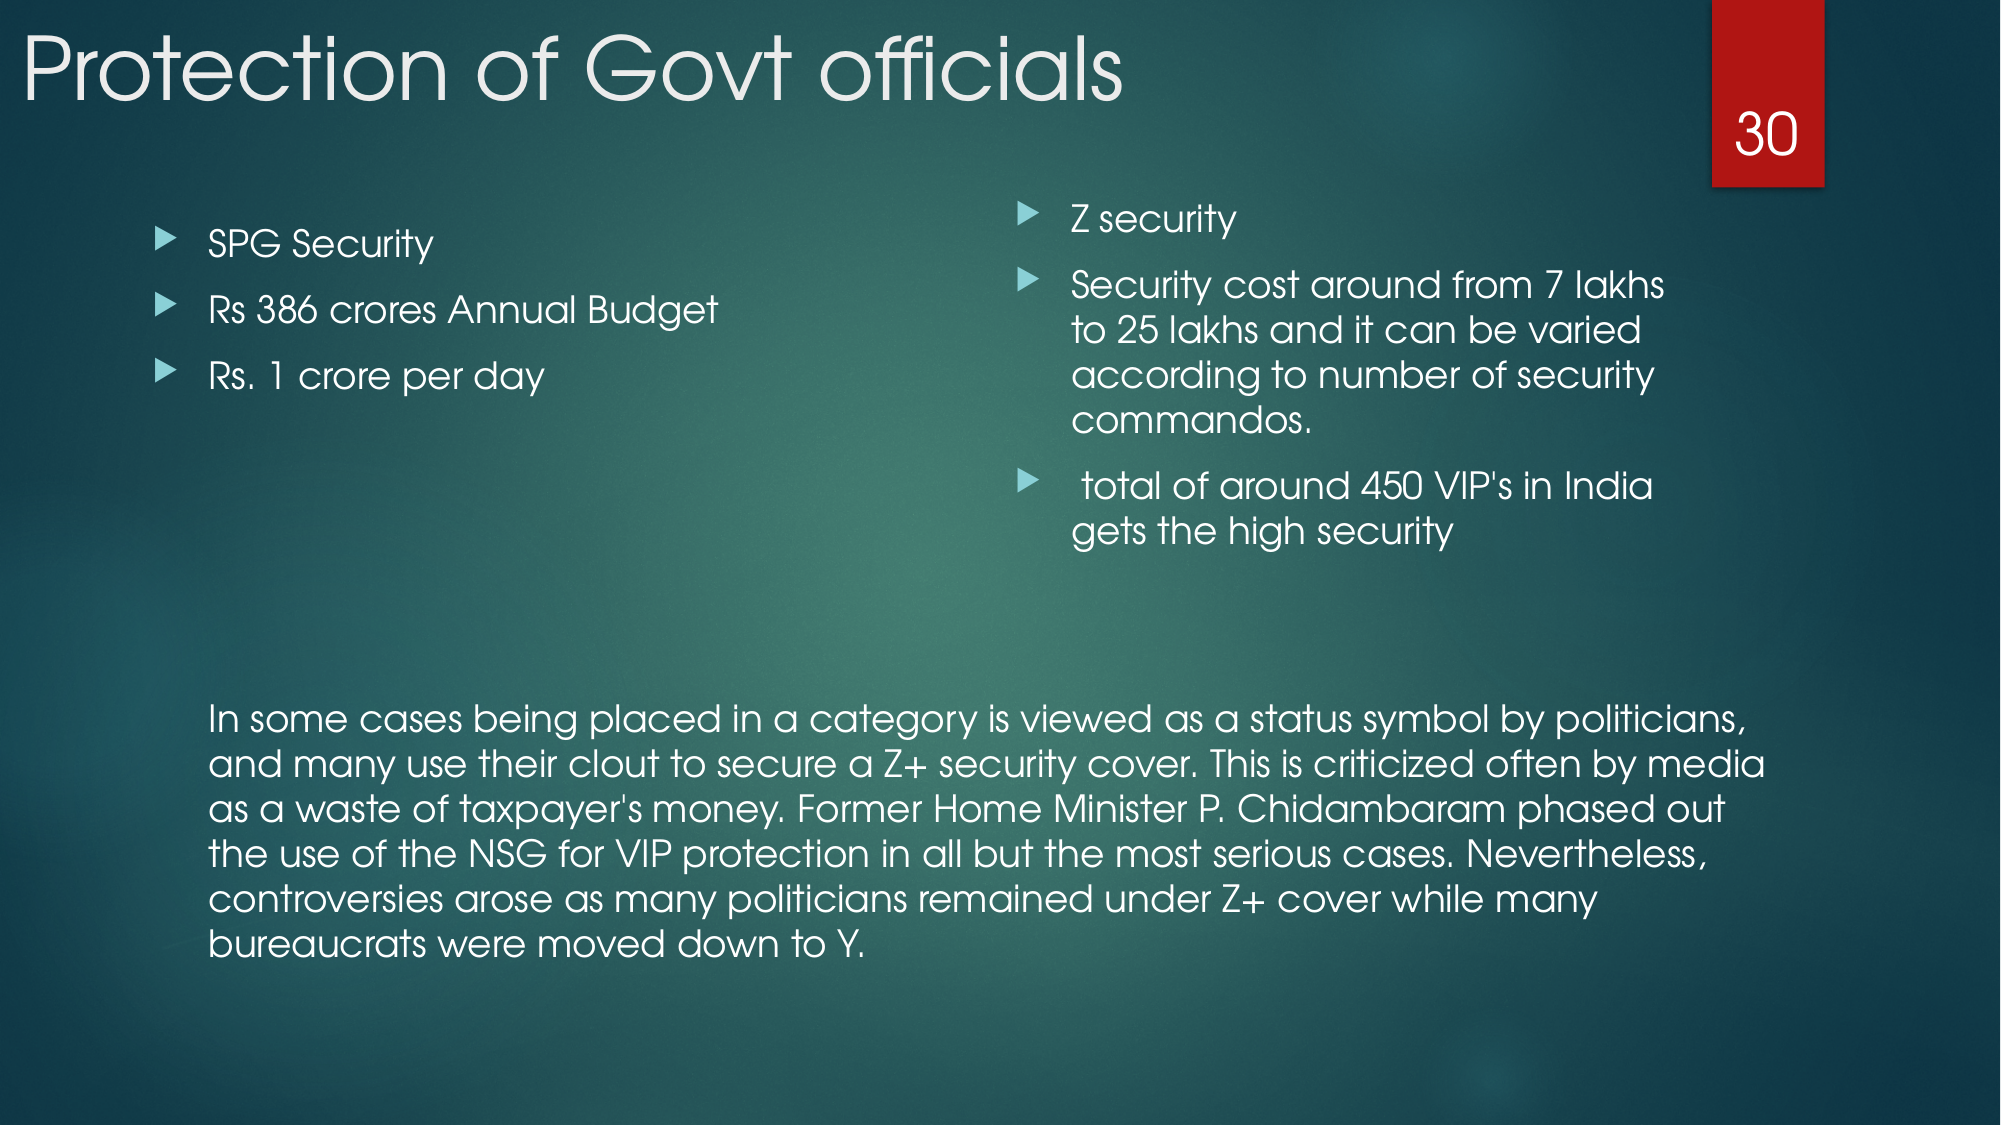

# Protection of Govt officials
30
Z security
Security cost around from 7 lakhs to 25 lakhs and it can be varied according to number of security commandos.
 total of around 450 VIP's in India gets the high security
SPG Security
Rs 386 crores Annual Budget
Rs. 1 crore per day
In some cases being placed in a category is viewed as a status symbol by politicians, and many use their clout to secure a Z+ security cover. This is criticized often by media as a waste of taxpayer's money. Former Home Minister P. Chidambaram phased out the use of the NSG for VIP protection in all but the most serious cases. Nevertheless, controversies arose as many politicians remained under Z+ cover while many bureaucrats were moved down to Y.